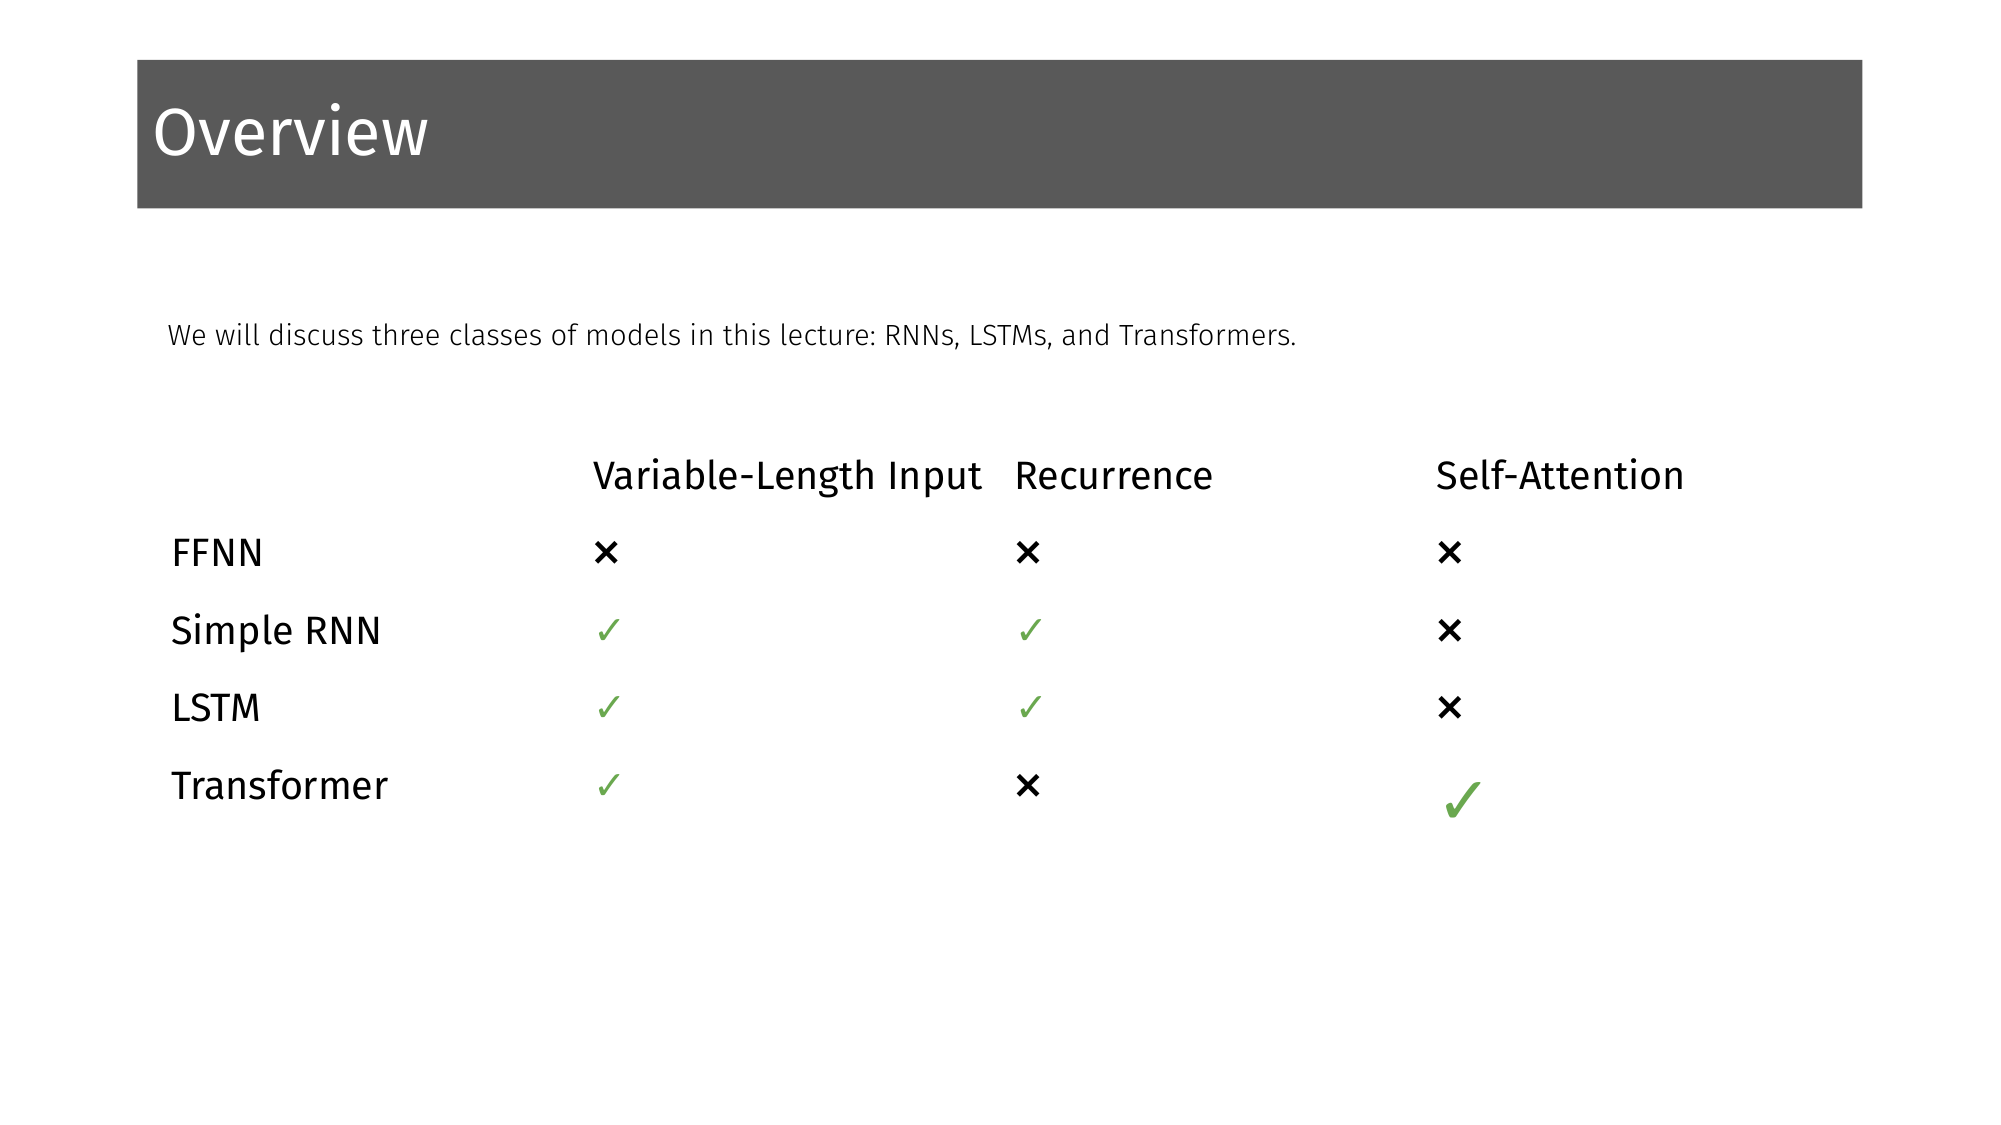

# Overview
We will discuss three classes of models in this lecture: RNNs, LSTMs, and Transformers.
|  | Variable-Length Input | Recurrence | Self-Attention |
| --- | --- | --- | --- |
| FFNN | ❌ | ❌ | ❌ |
| Simple RNN | ✓ | ✓ | ❌ |
| LSTM | ✓ | ✓ | ❌ |
| Transformer | ✓ | ❌ | ✓ |